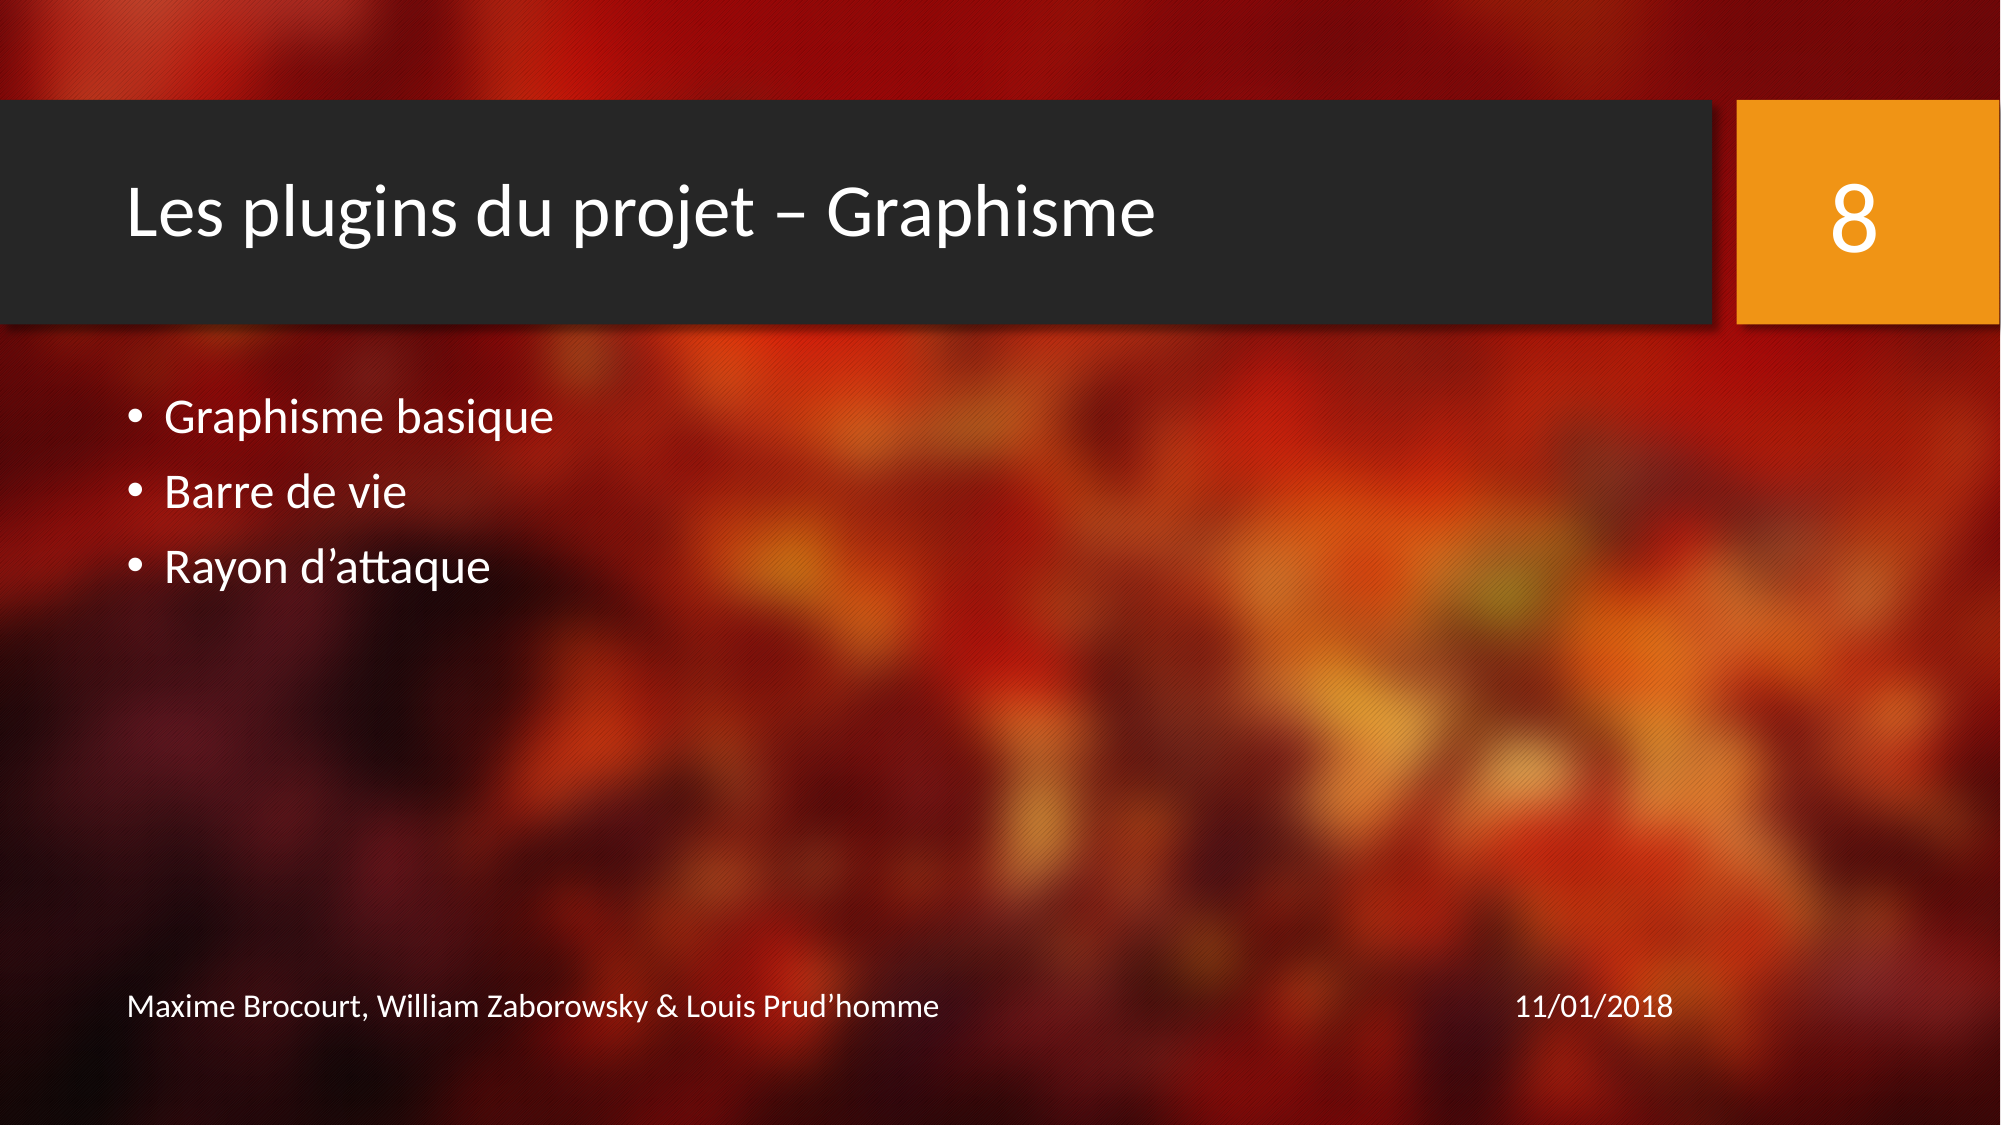

8
# Les plugins du projet – Graphisme
Graphisme basique
Barre de vie
Rayon d’attaque

11/01/2018
Maxime Brocourt, William Zaborowsky & Louis Prud’homme